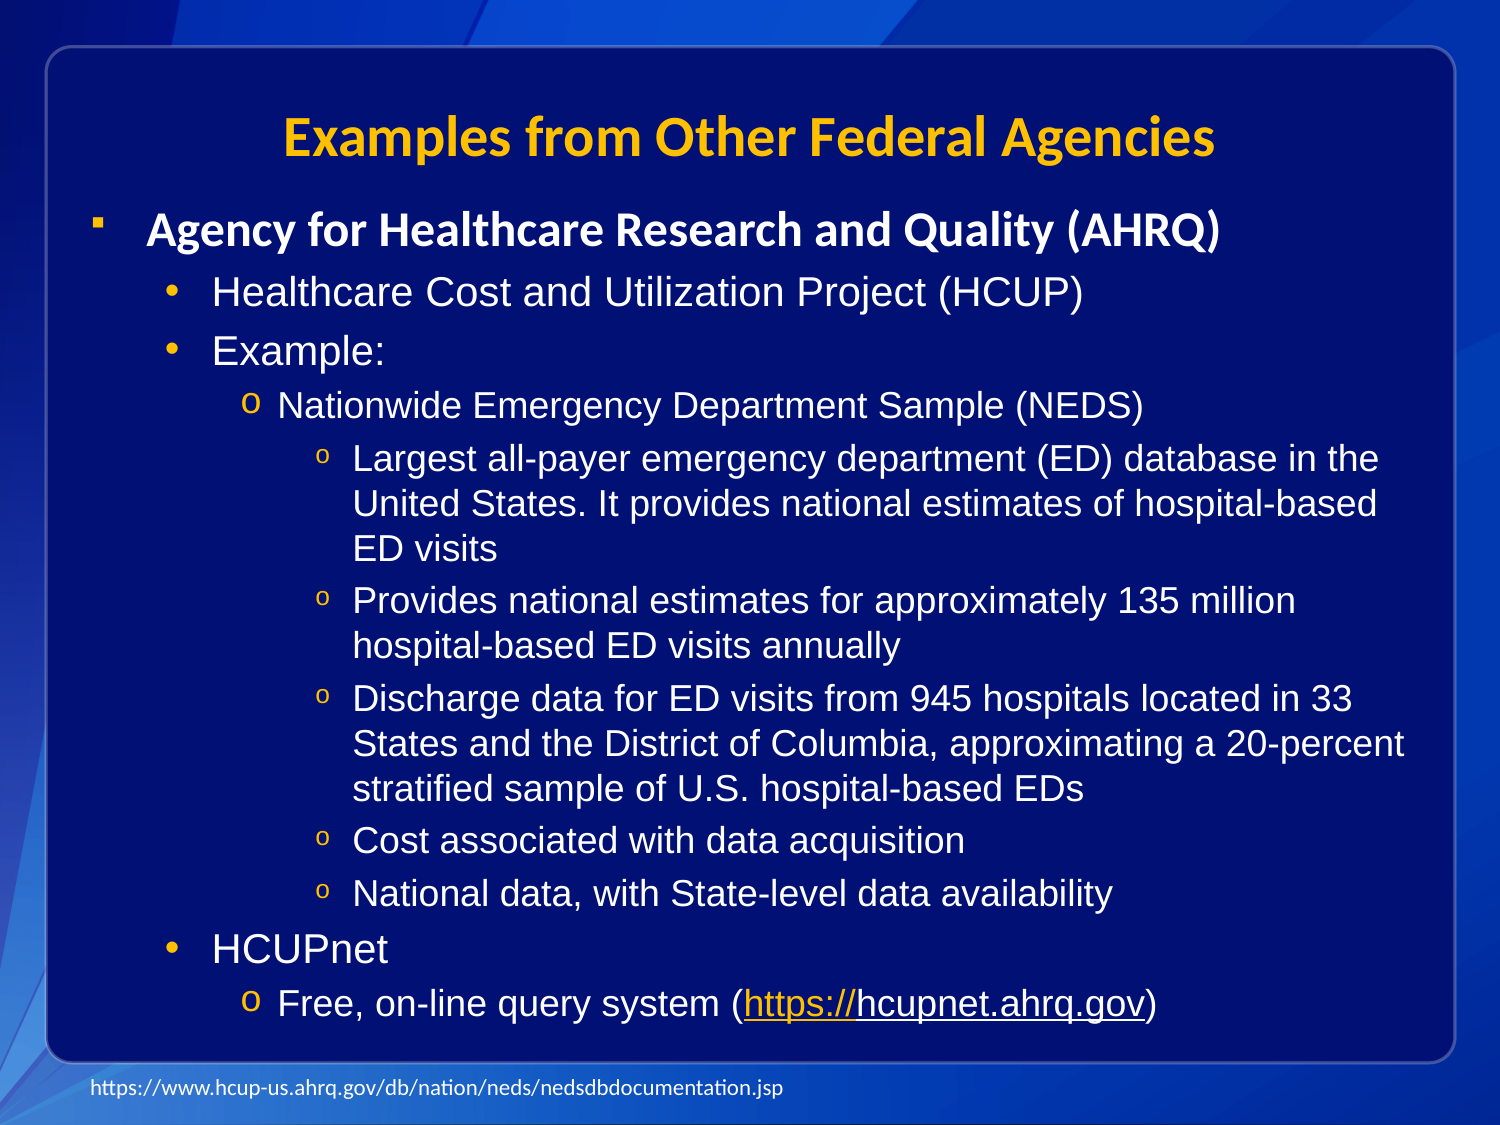

# Examples from Other Federal Agencies
Agency for Healthcare Research and Quality (AHRQ)
Healthcare Cost and Utilization Project (HCUP)
Example:
Nationwide Emergency Department Sample (NEDS)
Largest all-payer emergency department (ED) database in the United States. It provides national estimates of hospital-based ED visits
Provides national estimates for approximately 135 million hospital-based ED visits annually
Discharge data for ED visits from 945 hospitals located in 33 States and the District of Columbia, approximating a 20-percent stratified sample of U.S. hospital-based EDs
Cost associated with data acquisition
National data, with State-level data availability
HCUPnet
Free, on-line query system (https://hcupnet.ahrq.gov)
https://www.hcup-us.ahrq.gov/db/nation/neds/nedsdbdocumentation.jsp